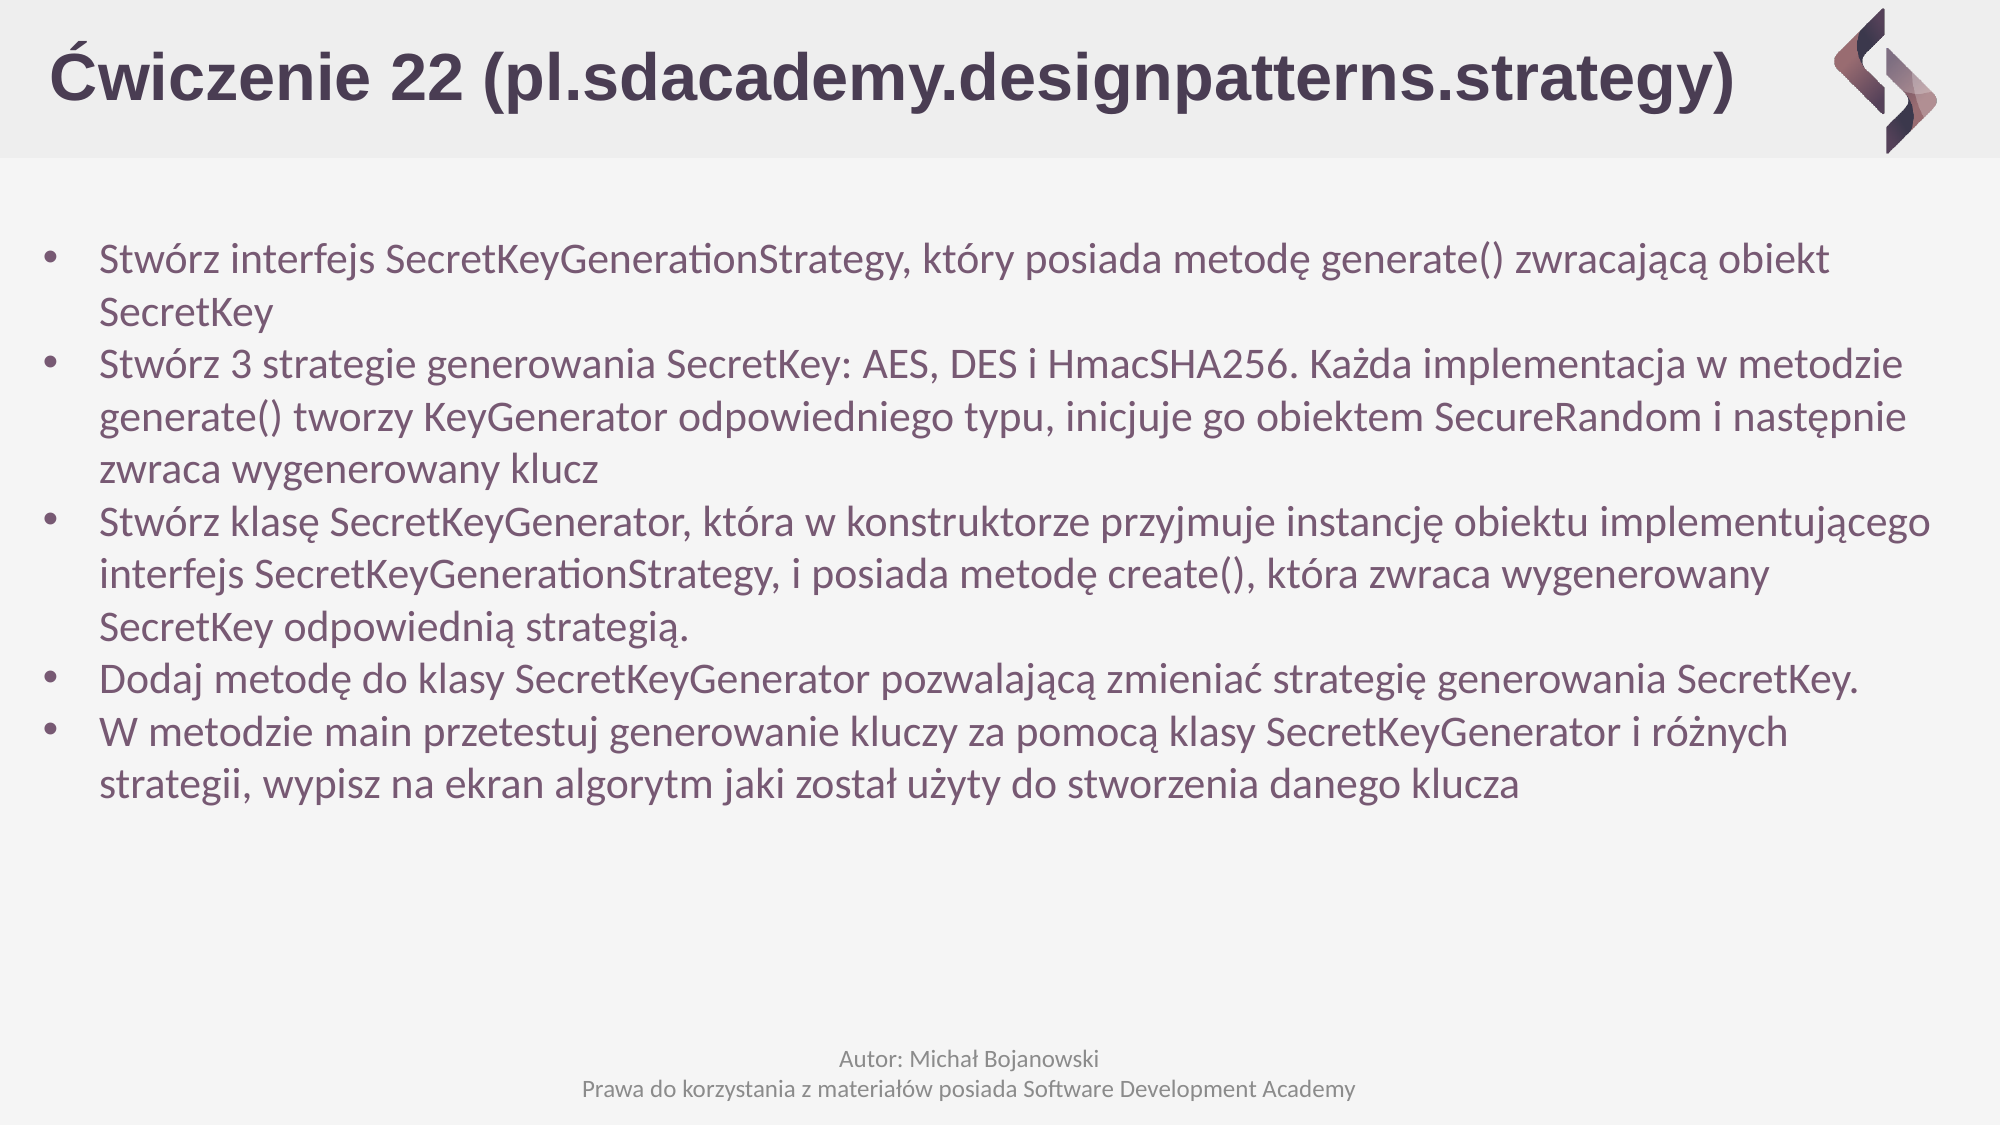

# Ćwiczenie 22 (pl.sdacademy.designpatterns.strategy)
Stwórz interfejs SecretKeyGenerationStrategy, który posiada metodę generate() zwracającą obiekt SecretKey
Stwórz 3 strategie generowania SecretKey: AES, DES i HmacSHA256. Każda implementacja w metodzie generate() tworzy KeyGenerator odpowiedniego typu, inicjuje go obiektem SecureRandom i następnie zwraca wygenerowany klucz
Stwórz klasę SecretKeyGenerator, która w konstruktorze przyjmuje instancję obiektu implementującego interfejs SecretKeyGenerationStrategy, i posiada metodę create(), która zwraca wygenerowany SecretKey odpowiednią strategią.
Dodaj metodę do klasy SecretKeyGenerator pozwalającą zmieniać strategię generowania SecretKey.
W metodzie main przetestuj generowanie kluczy za pomocą klasy SecretKeyGenerator i różnych strategii, wypisz na ekran algorytm jaki został użyty do stworzenia danego klucza

Autor: Michał Bojanowski
Prawa do korzystania z materiałów posiada Software Development Academy